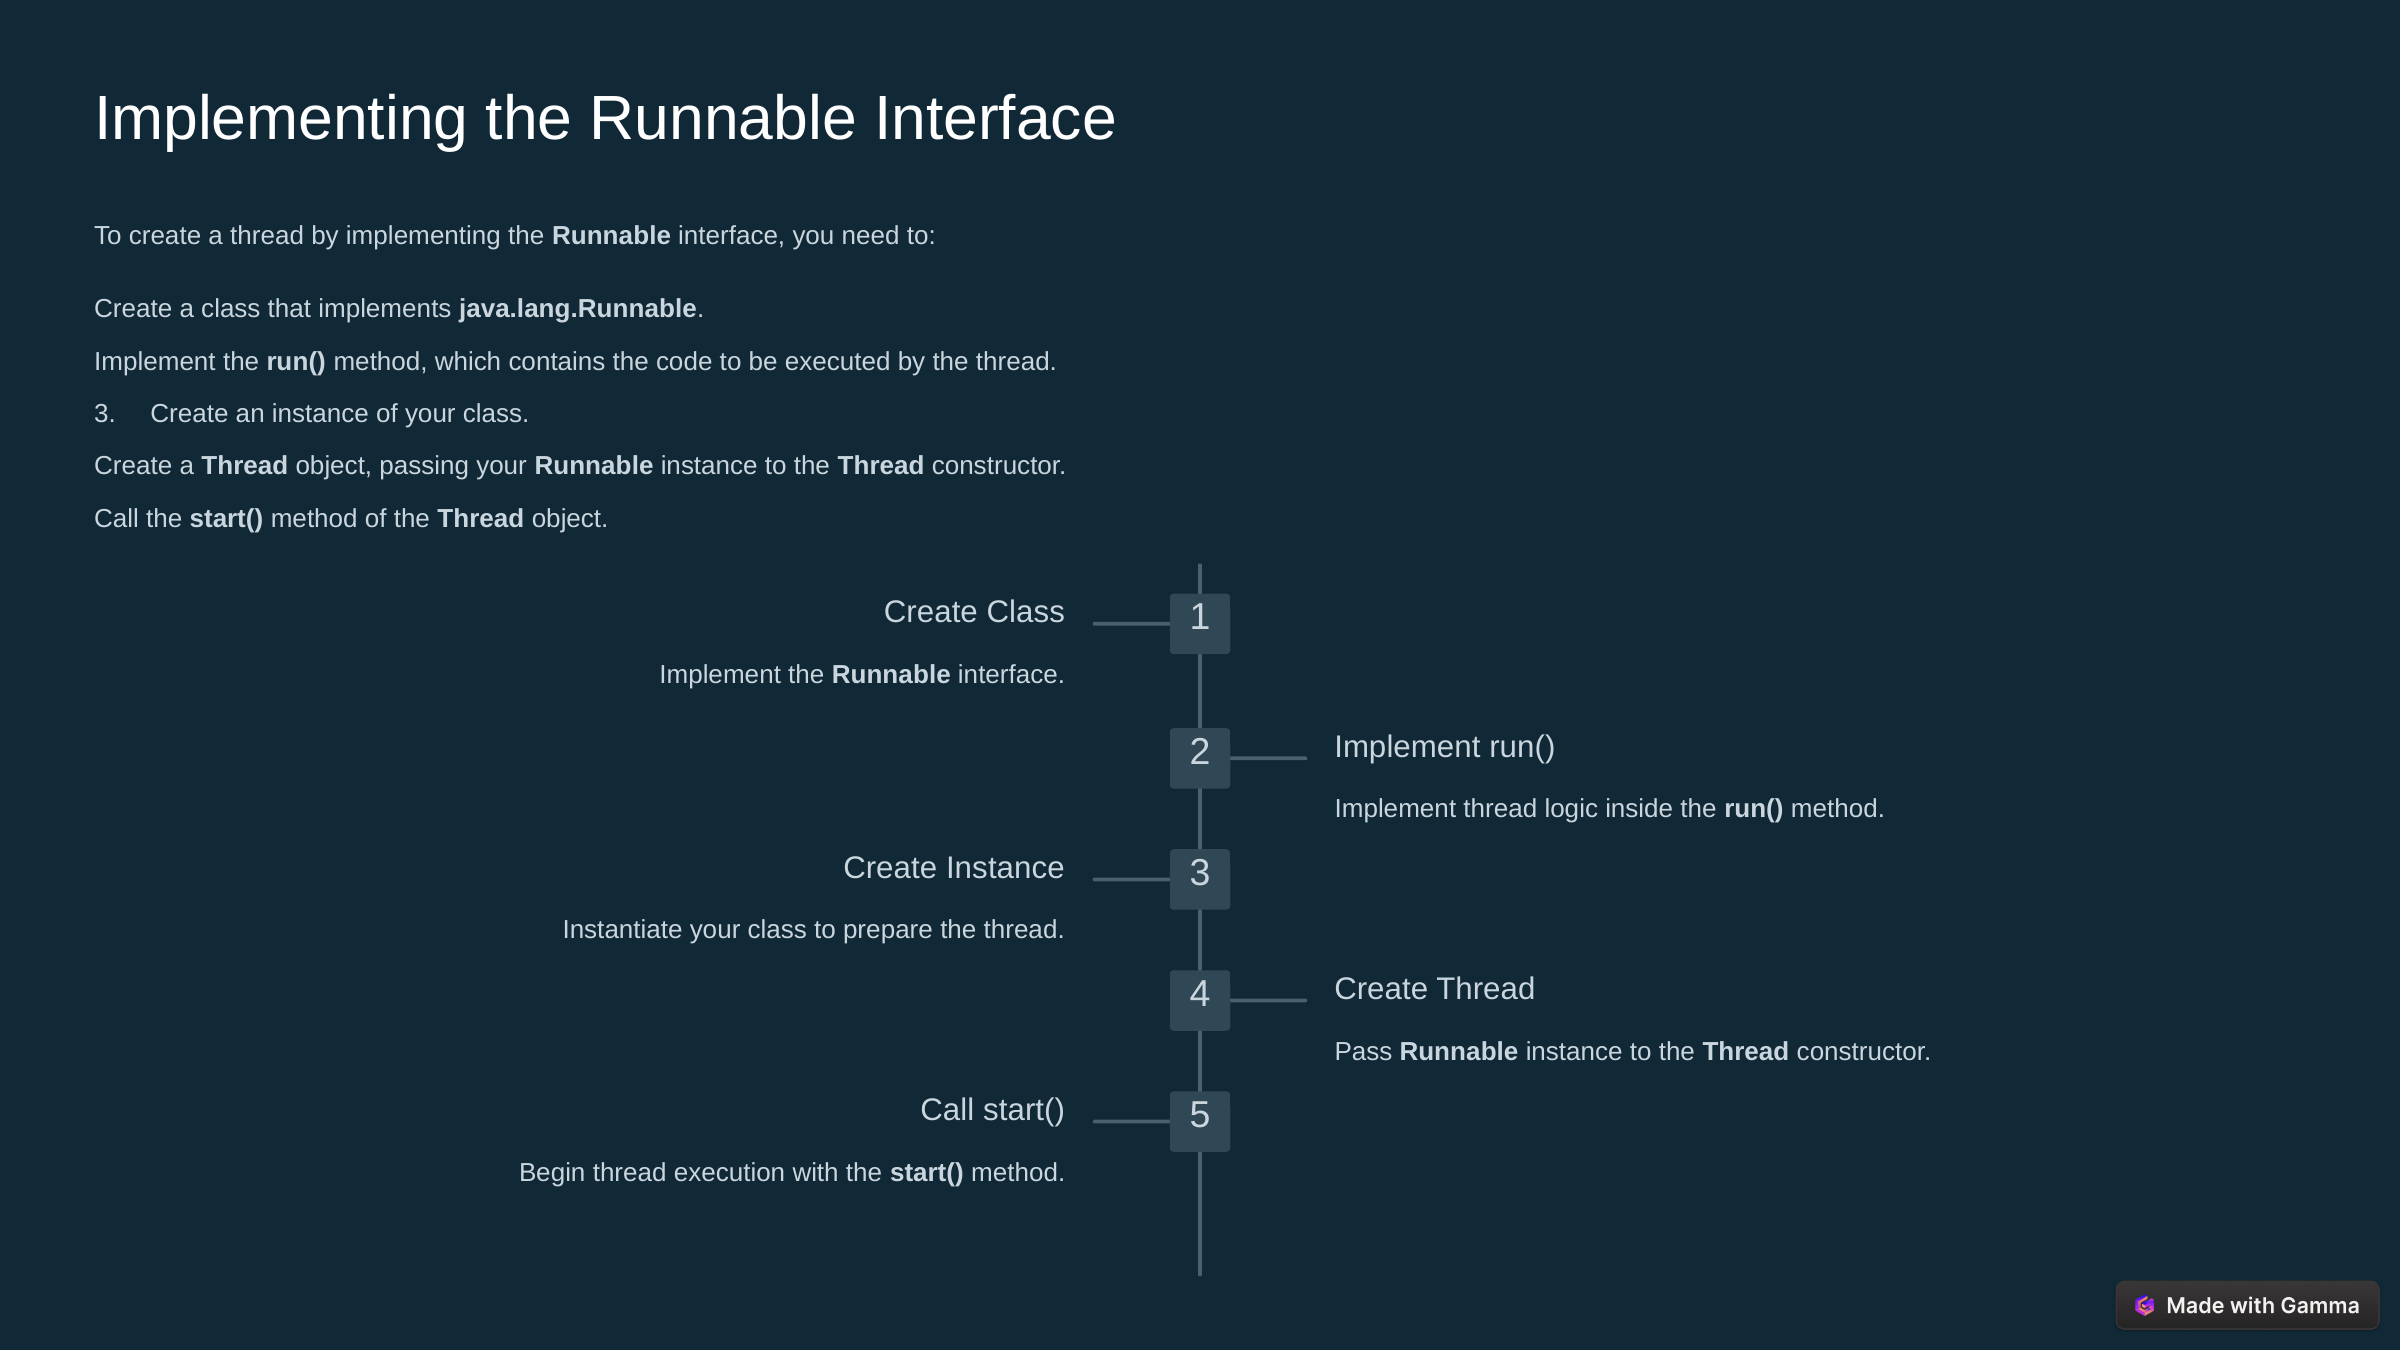

Implementing the Runnable Interface
To create a thread by implementing the Runnable interface, you need to:
Create a class that implements java.lang.Runnable.
Implement the run() method, which contains the code to be executed by the thread.
Create an instance of your class.
Create a Thread object, passing your Runnable instance to the Thread constructor.
Call the start() method of the Thread object.

Create Class

1

Implement the Runnable interface.
Implement run()

2

Implement thread logic inside the run() method.
Create Instance

3

Instantiate your class to prepare the thread.
Create Thread

4

Pass Runnable instance to the Thread constructor.
Call start()

5

Begin thread execution with the start() method.